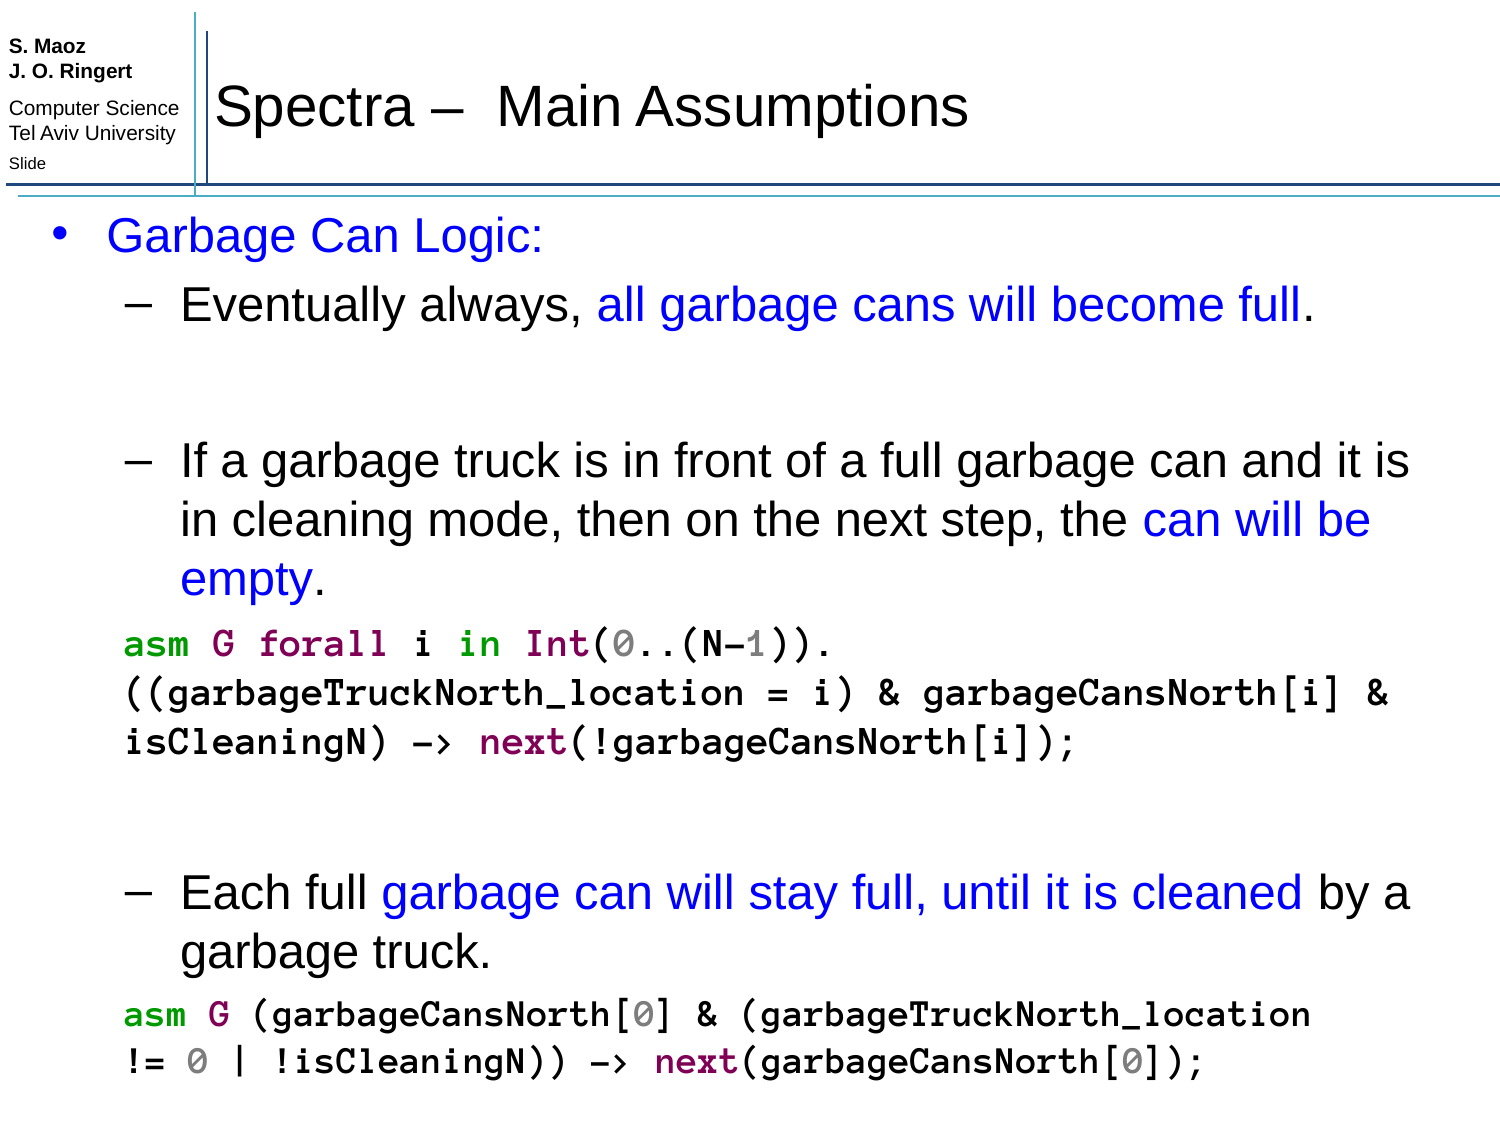

# Spectra –  Main Assumptions
Garbage Can Logic:
Eventually always, all garbage cans will become full.

If a garbage truck is in front of a full garbage can and it is in cleaning mode, then on the next step, the can will be empty.
asm G forall i in Int(0..(N-1)). ((garbageTruckNorth_location = i) & garbageCansNorth[i] & isCleaningN) -> next(!garbageCansNorth[i]);

Each full garbage can will stay full, until it is cleaned by a garbage truck.
asm G (garbageCansNorth[0] & (garbageTruckNorth_location 		!= 0 | !isCleaningN)) -> next(garbageCansNorth[0]);